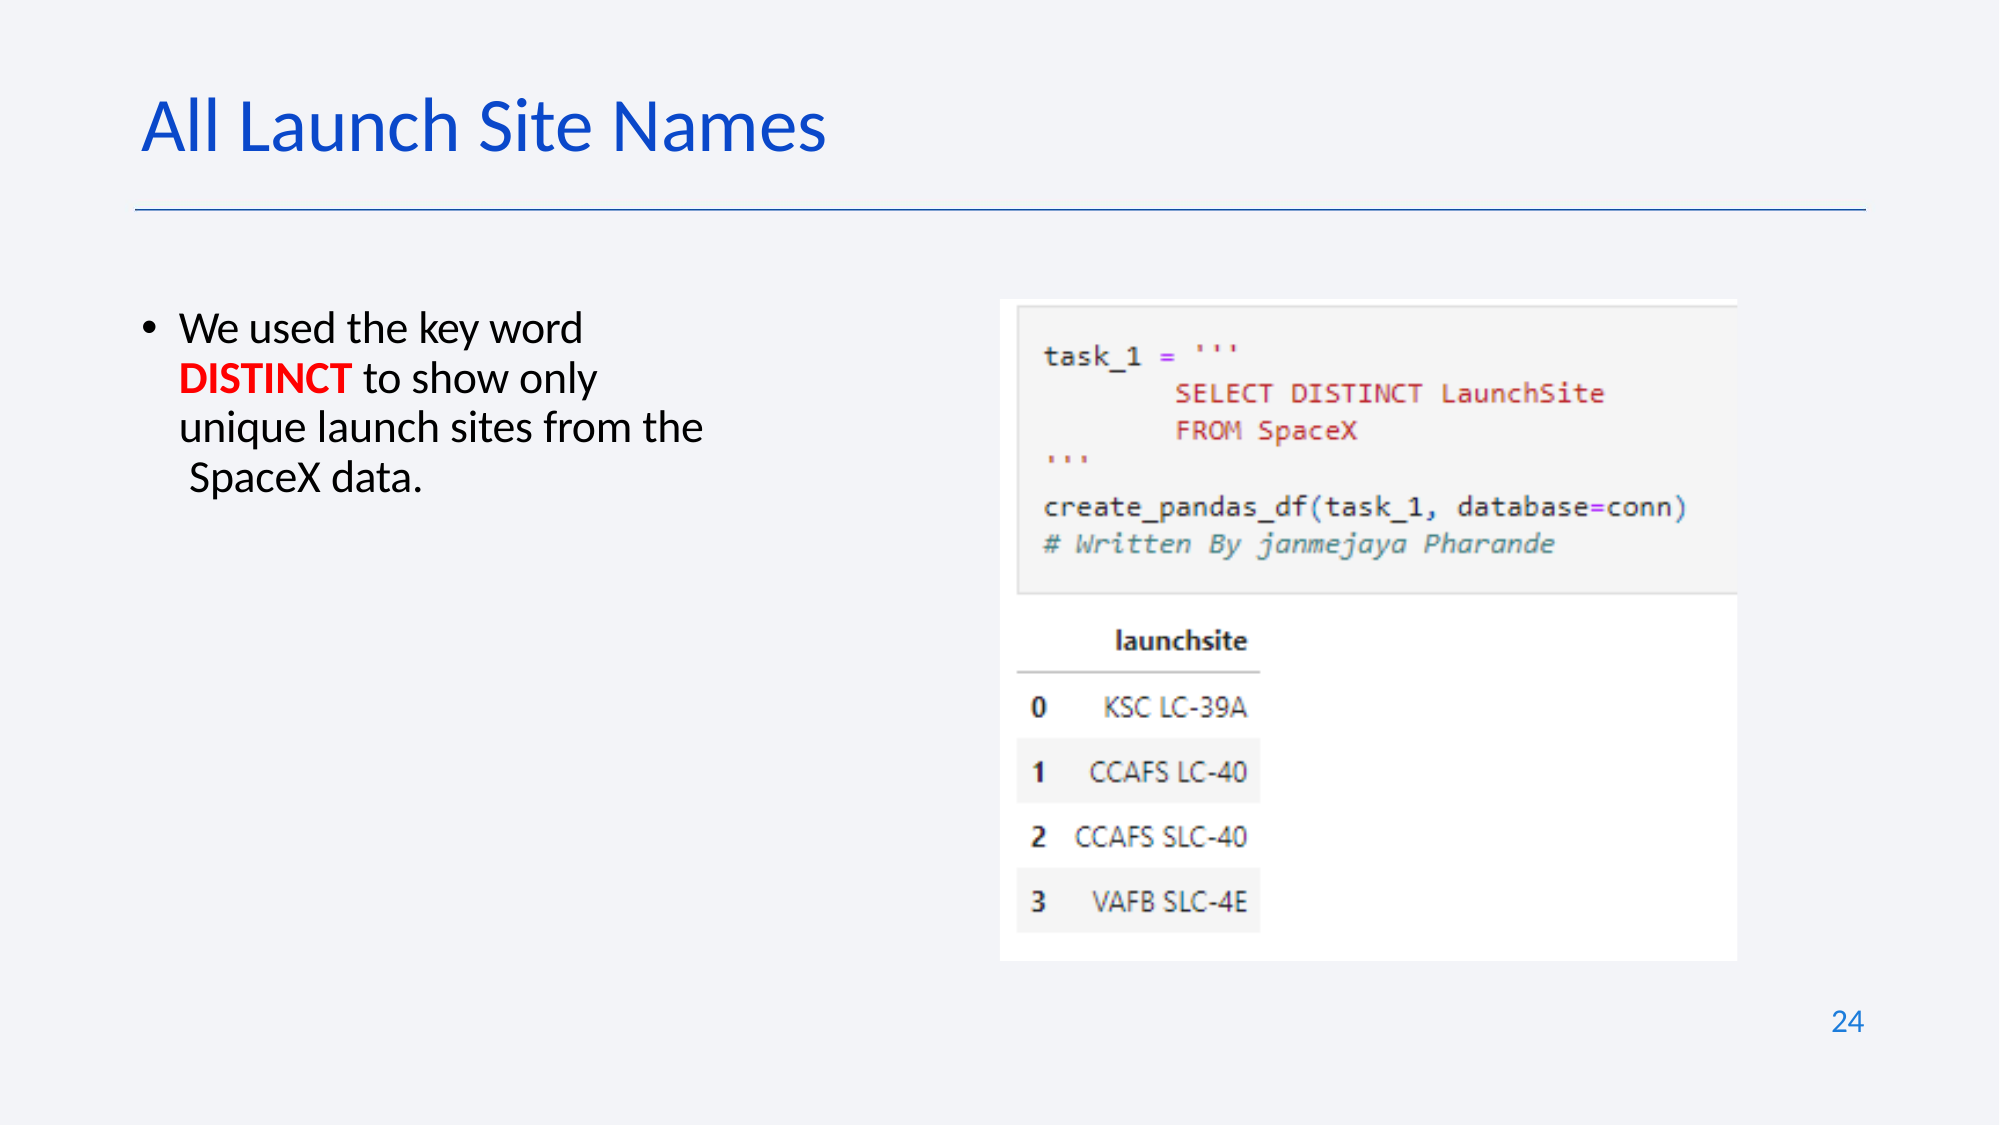

# All Launch Site Names
We used the key word  DISTINCT to show only  unique launch sites from the  SpaceX data.

24